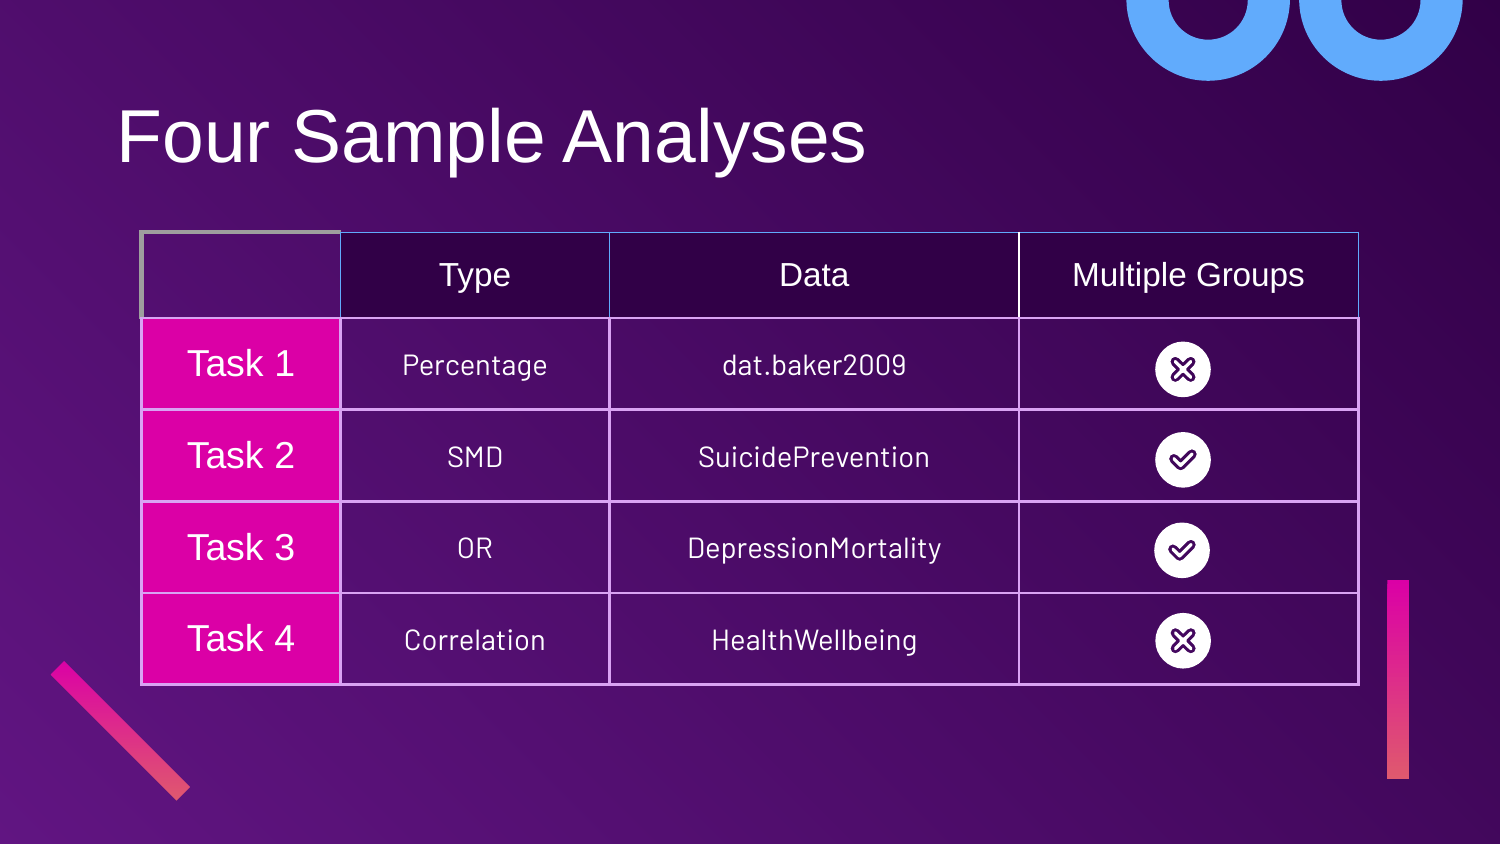

# Four Sample Analyses
|  | Type | Data | Multiple Groups |
| --- | --- | --- | --- |
| Task 1 | Percentage | dat.baker2009 |  |
| Task 2 | SMD | SuicidePrevention |  |
| Task 3 | OR | DepressionMortality |  |
| Task 4 | Correlation | HealthWellbeing |  |